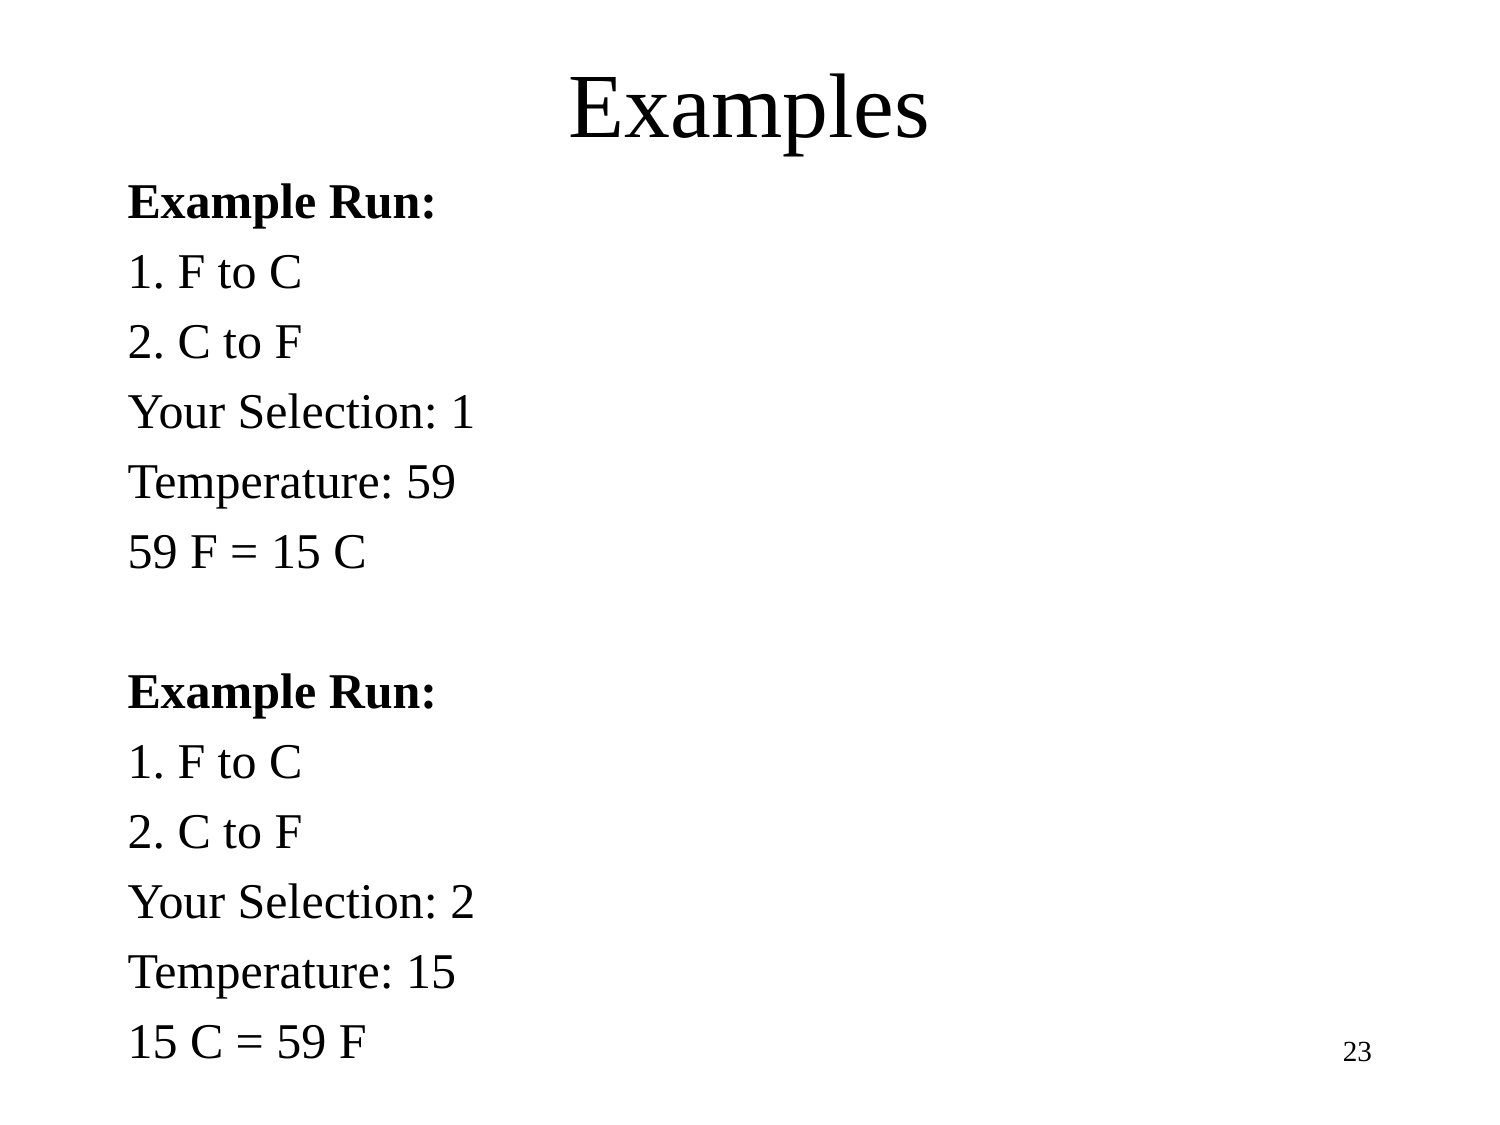

# Examples
Example Run:
1. F to C
2. C to F
Your Selection: 1
Temperature: 59
59 F = 15 C

Example Run:
1. F to C
2. C to F
Your Selection: 2
Temperature: 15
15 C = 59 F

23